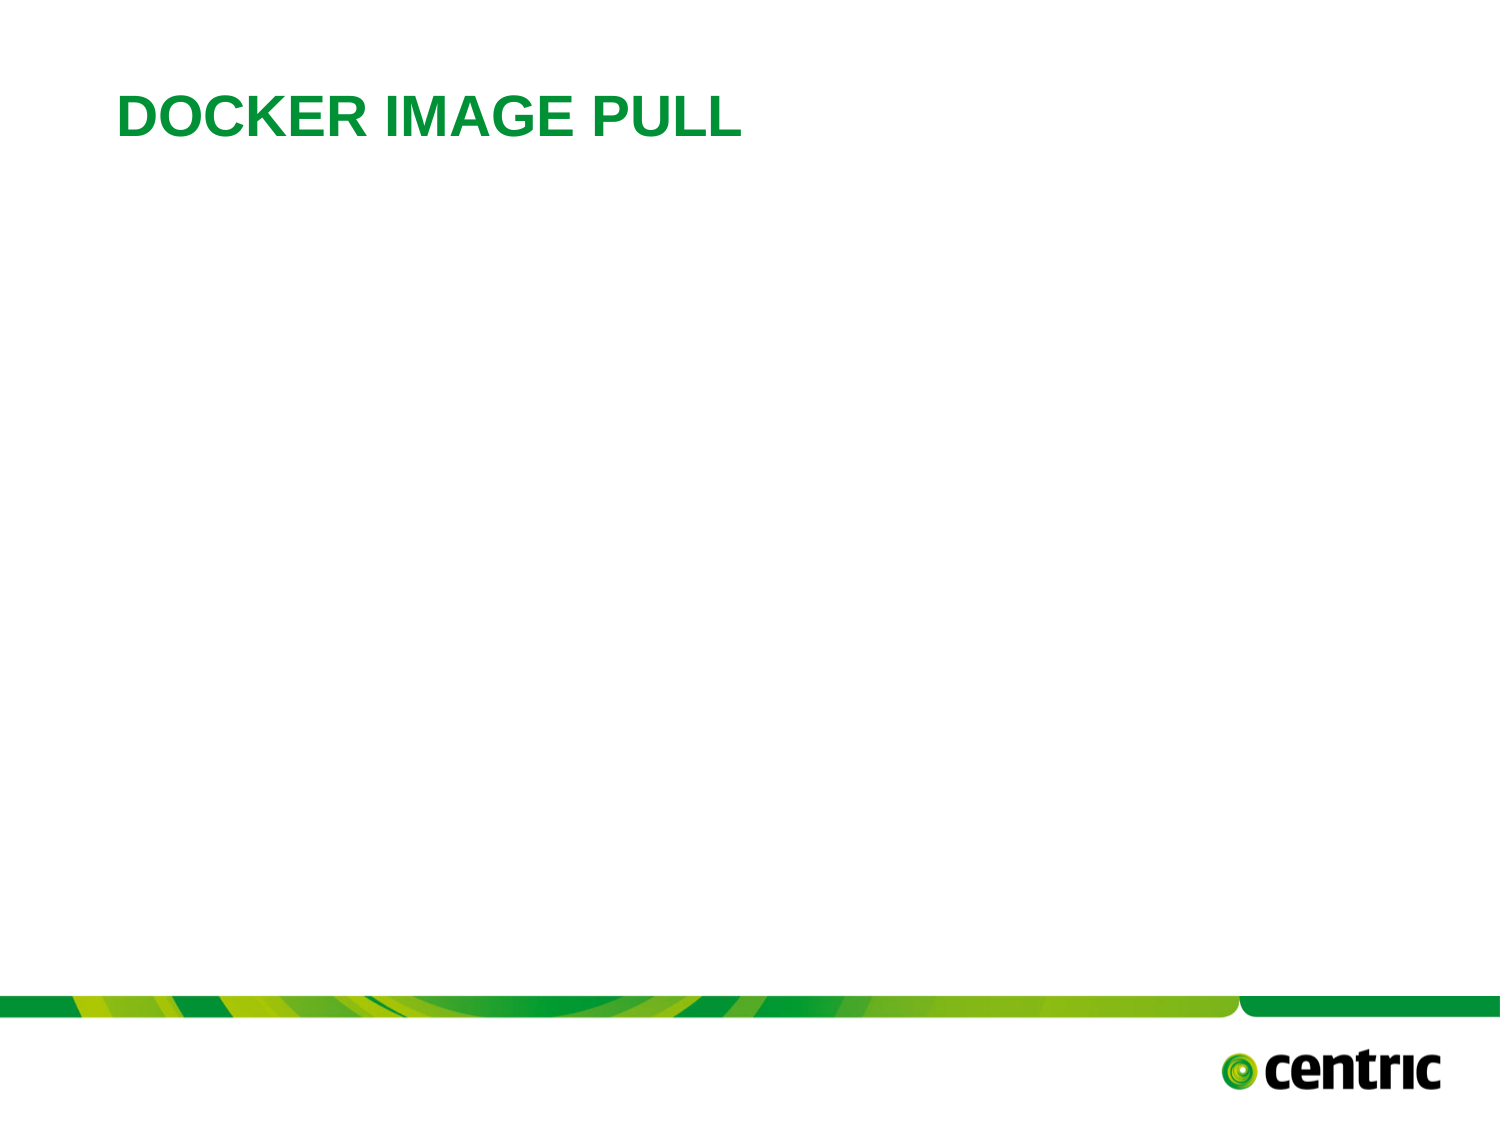

# DOCKER IMAGE PULL

TITLE PRESENTATION
September 1, 2017